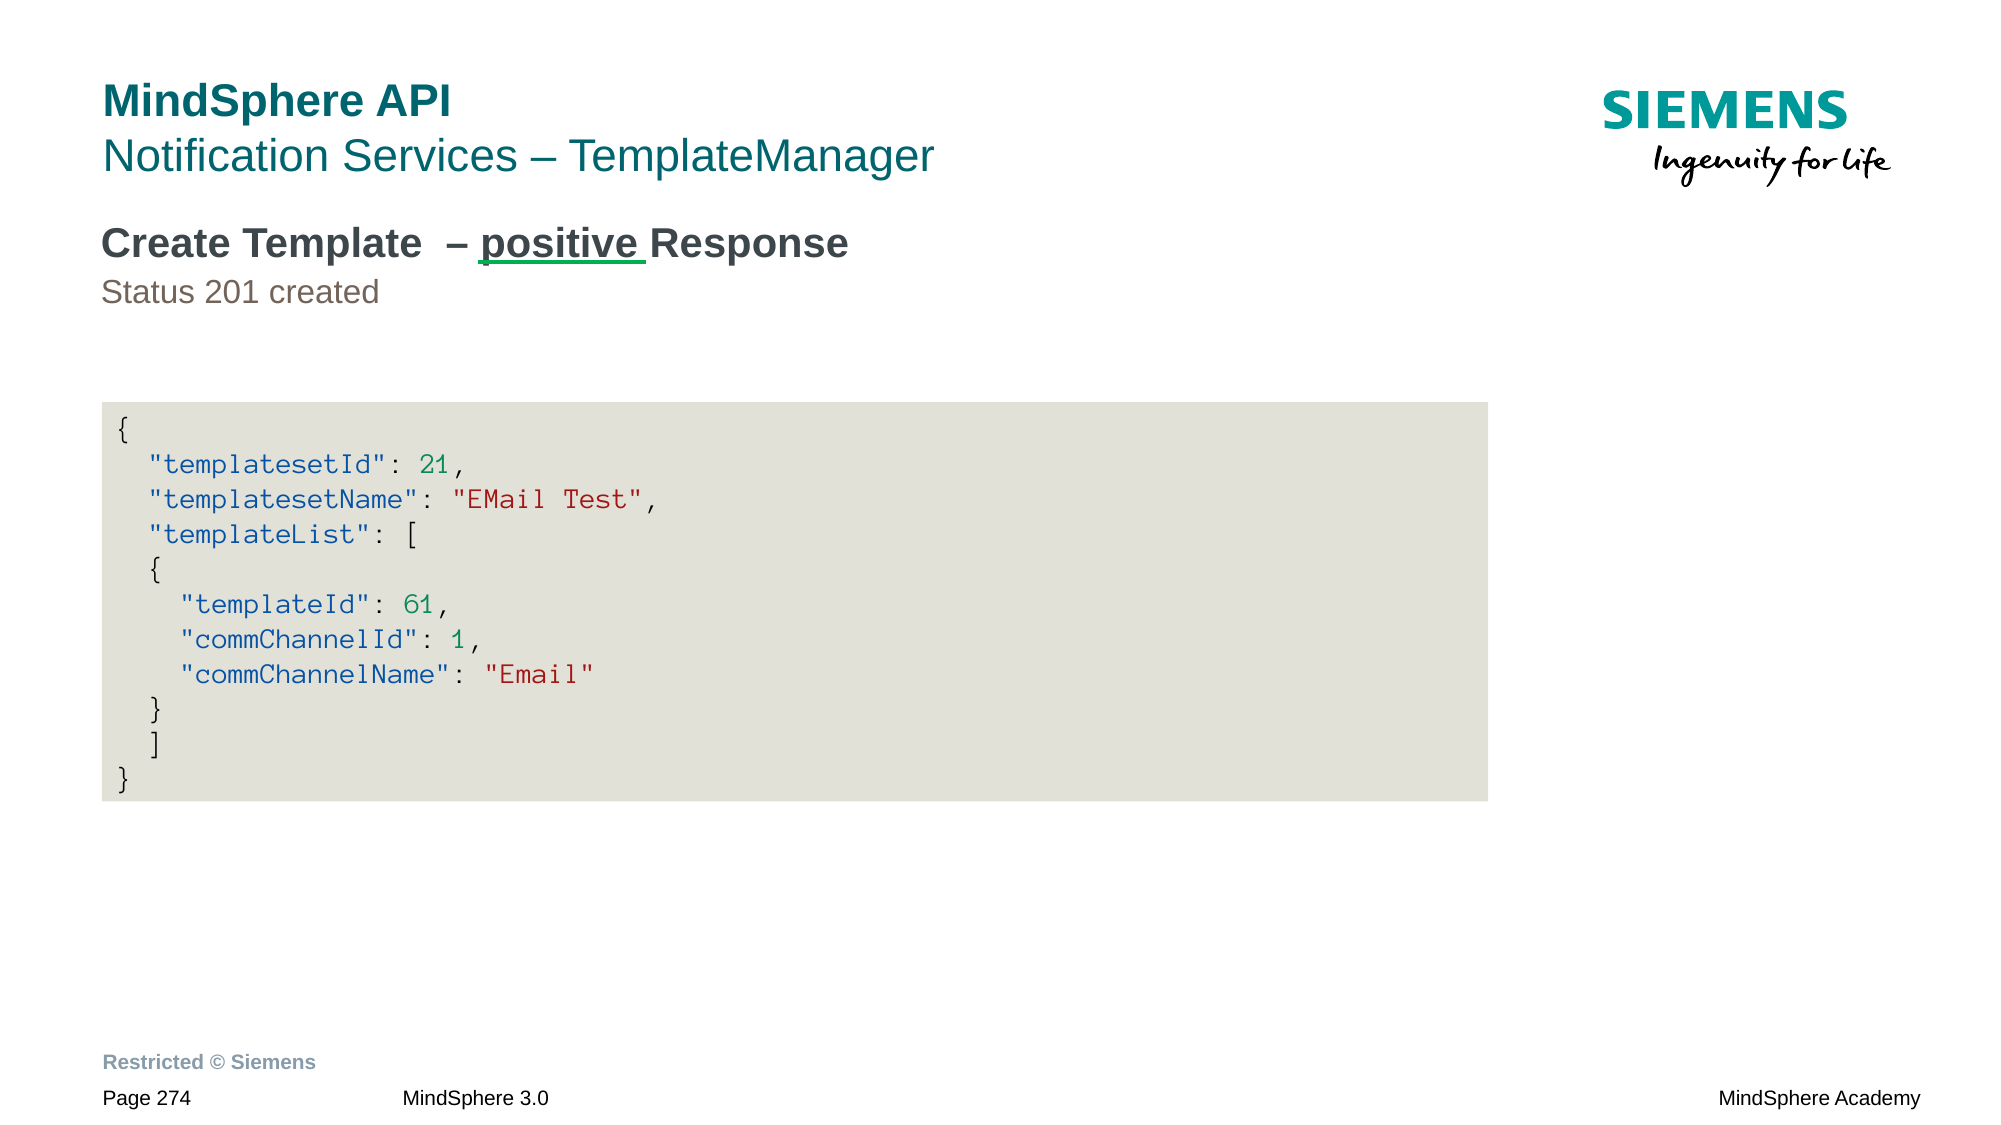

# MindSphere API Notification Services – TemplateManager
Create Template  – positive Response
Status 201 created
{
  "templatesetId": 21,
  "templatesetName": "EMail Test",
  "templateList": [
  {
    "templateId": 61,
    "commChannelId": 1,
    "commChannelName": "Email"
  }
  ]
}